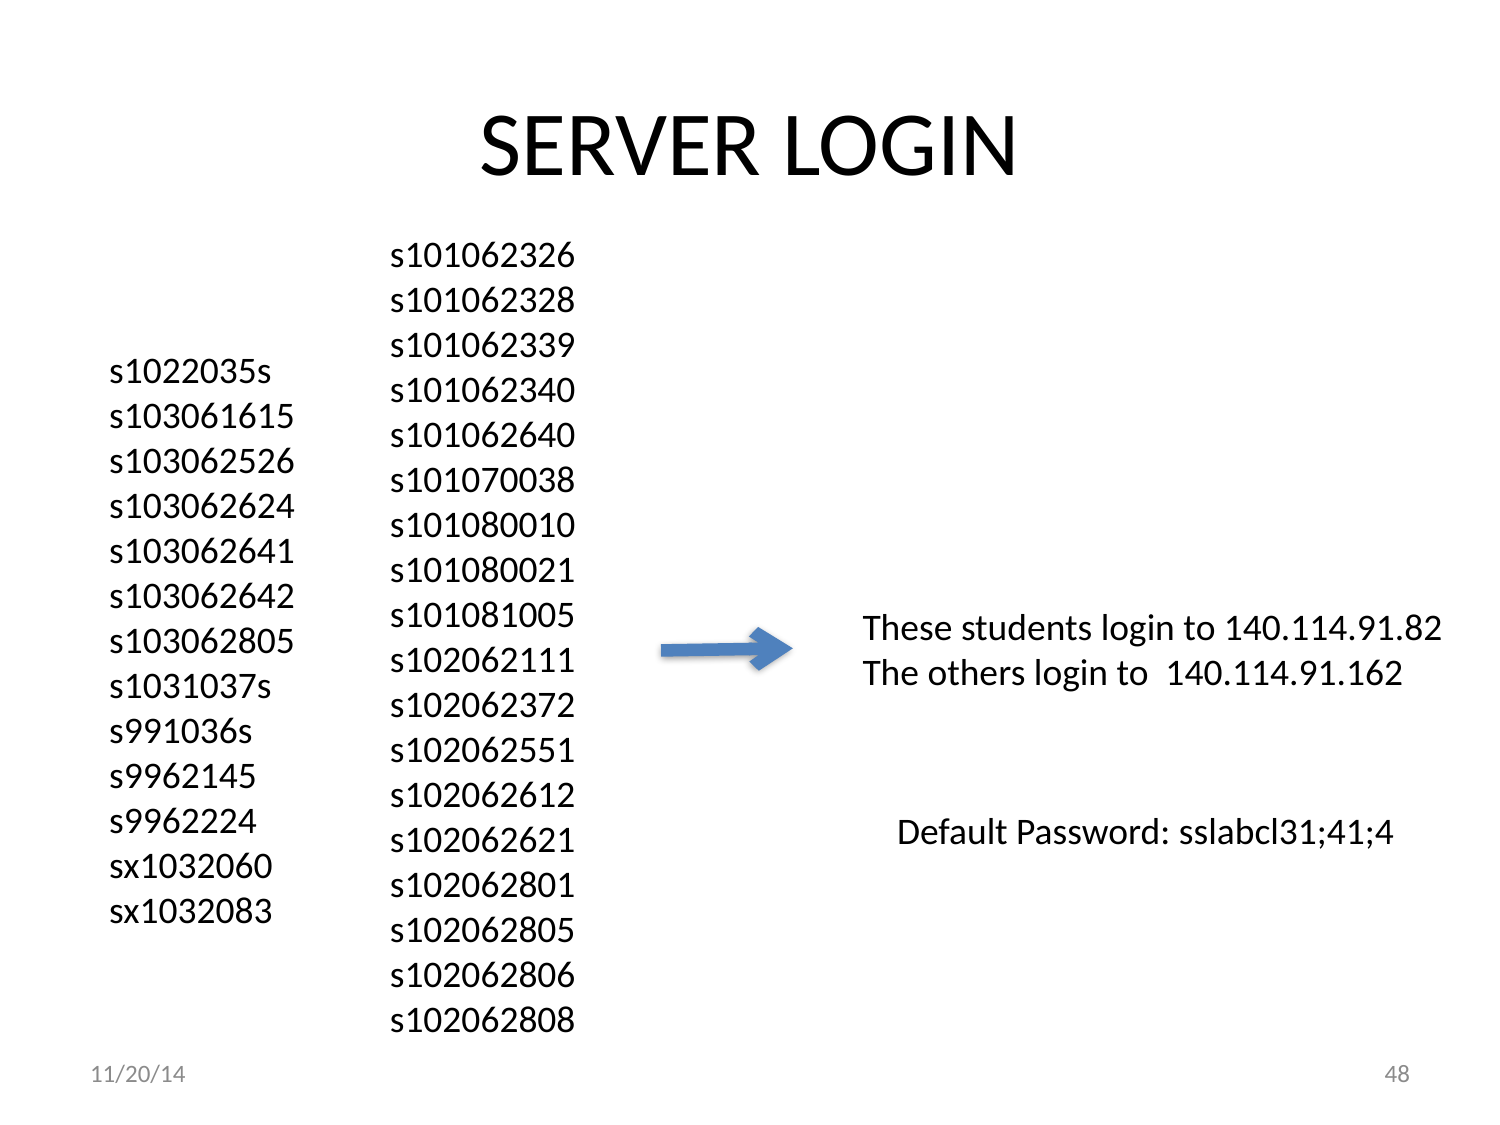

# SERVER LOGIN
s101062326
s101062328
s101062339
s101062340
s101062640
s101070038
s101080010
s101080021
s101081005
s102062111
s102062372
s102062551
s102062612
s102062621
s102062801
s102062805
s102062806
s102062808
s1022035s
s103061615
s103062526
s103062624
s103062641
s103062642
s103062805
s1031037s
s991036s
s9962145
s9962224
sx1032060
sx1032083
These students login to 140.114.91.82
The others login to  140.114.91.162
Default Password: sslabcl31;41;4
11/20/14
48